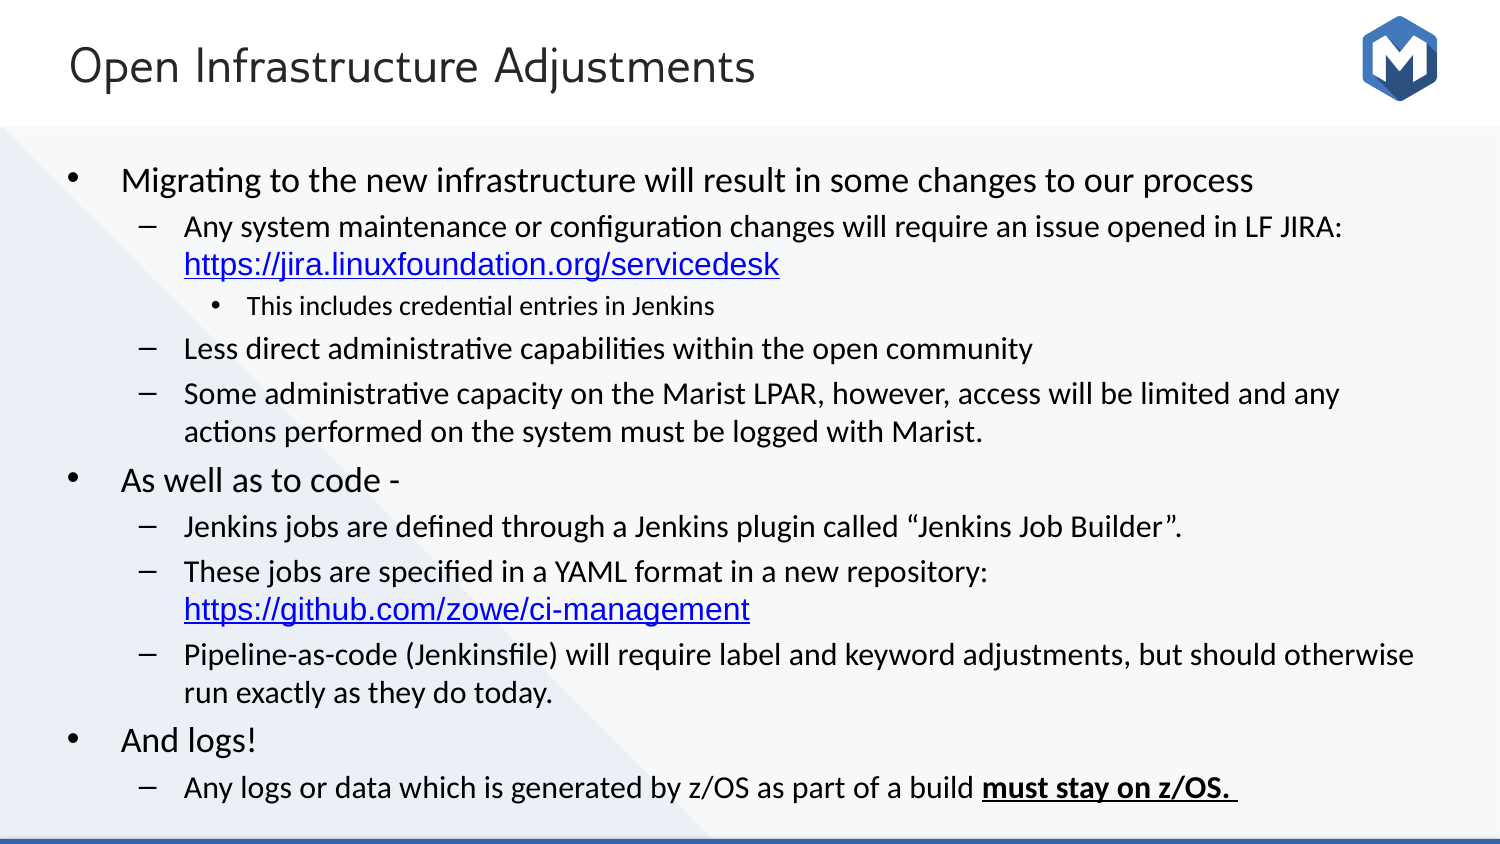

# Open Infrastructure Adjustments

Migrating to the new infrastructure will result in some changes to our process
Any system maintenance or configuration changes will require an issue opened in LF JIRA: https://jira.linuxfoundation.org/servicedesk
This includes credential entries in Jenkins
Less direct administrative capabilities within the open community
Some administrative capacity on the Marist LPAR, however, access will be limited and any actions performed on the system must be logged with Marist.
As well as to code -
Jenkins jobs are defined through a Jenkins plugin called “Jenkins Job Builder”.
These jobs are specified in a YAML format in a new repository: https://github.com/zowe/ci-management
Pipeline-as-code (Jenkinsfile) will require label and keyword adjustments, but should otherwise run exactly as they do today.
And logs!
Any logs or data which is generated by z/OS as part of a build must stay on z/OS.